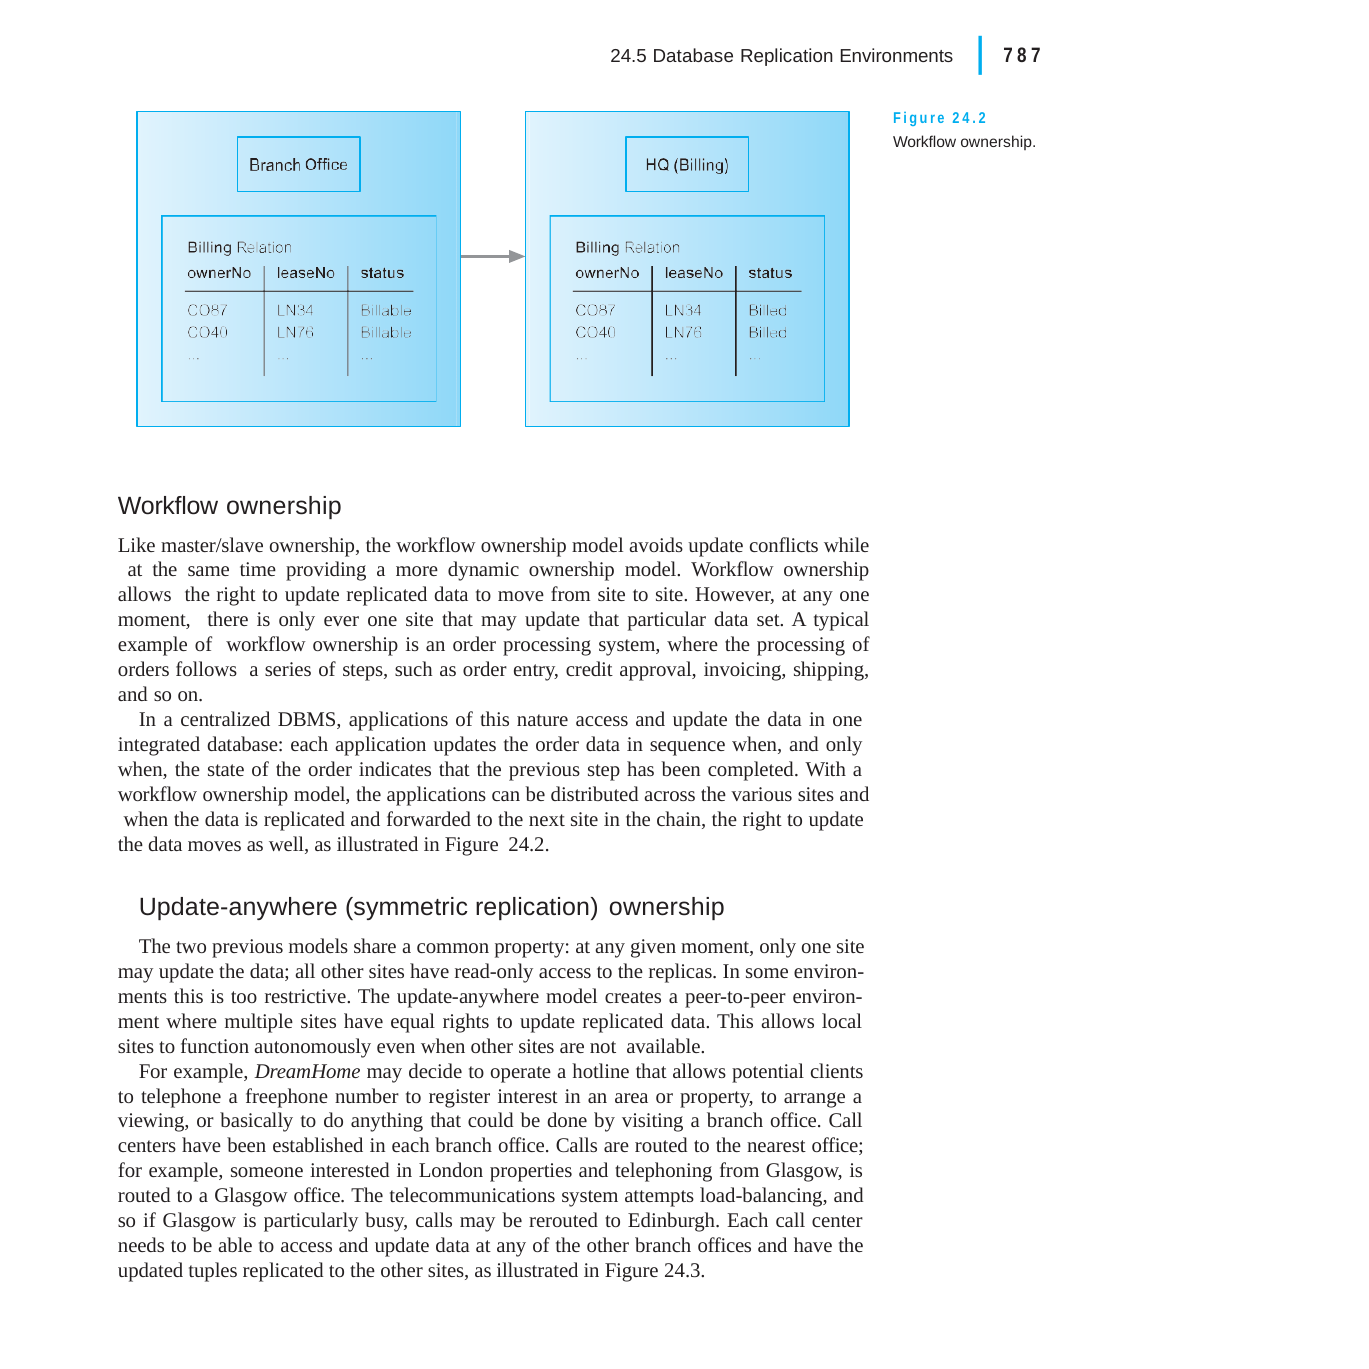

|
24.5 Database Replication Environments	787
Figure 24.2
Workflow ownership.

Workflow ownership
Like master/slave ownership, the workflow ownership model avoids update conflicts while  at the same time providing a more dynamic ownership model. Workflow ownership allows  the right to update replicated data to move from site to site. However, at any one moment,  there is only ever one site that may update that particular data set. A typical example of  workflow ownership is an order processing system, where the processing of orders follows  a series of steps, such as order entry, credit approval, invoicing, shipping, and so on.
In a centralized DBMS, applications of this nature access and update the data in one  integrated database: each application updates the order data in sequence when, and only  when, the state of the order indicates that the previous step has been completed. With a  workflow ownership model, the applications can be distributed across the various sites and  when the data is replicated and forwarded to the next site in the chain, the right to update  the data moves as well, as illustrated in Figure 24.2.

Update-anywhere (symmetric replication) ownership
The two previous models share a common property: at any given moment, only one site  may update the data; all other sites have read-only access to the replicas. In some environ-  ments this is too restrictive. The update-anywhere model creates a peer-to-peer environ-  ment where multiple sites have equal rights to update replicated data. This allows local  sites to function autonomously even when other sites are not available.
For example, DreamHome may decide to operate a hotline that allows potential clients  to telephone a freephone number to register interest in an area or property, to arrange a  viewing, or basically to do anything that could be done by visiting a branch office. Call  centers have been established in each branch office. Calls are routed to the nearest office;  for example, someone interested in London properties and telephoning from Glasgow, is  routed to a Glasgow office. The telecommunications system attempts load-balancing, and  so if Glasgow is particularly busy, calls may be rerouted to Edinburgh. Each call center  needs to be able to access and update data at any of the other branch offices and have the  updated tuples replicated to the other sites, as illustrated in Figure 24.3.